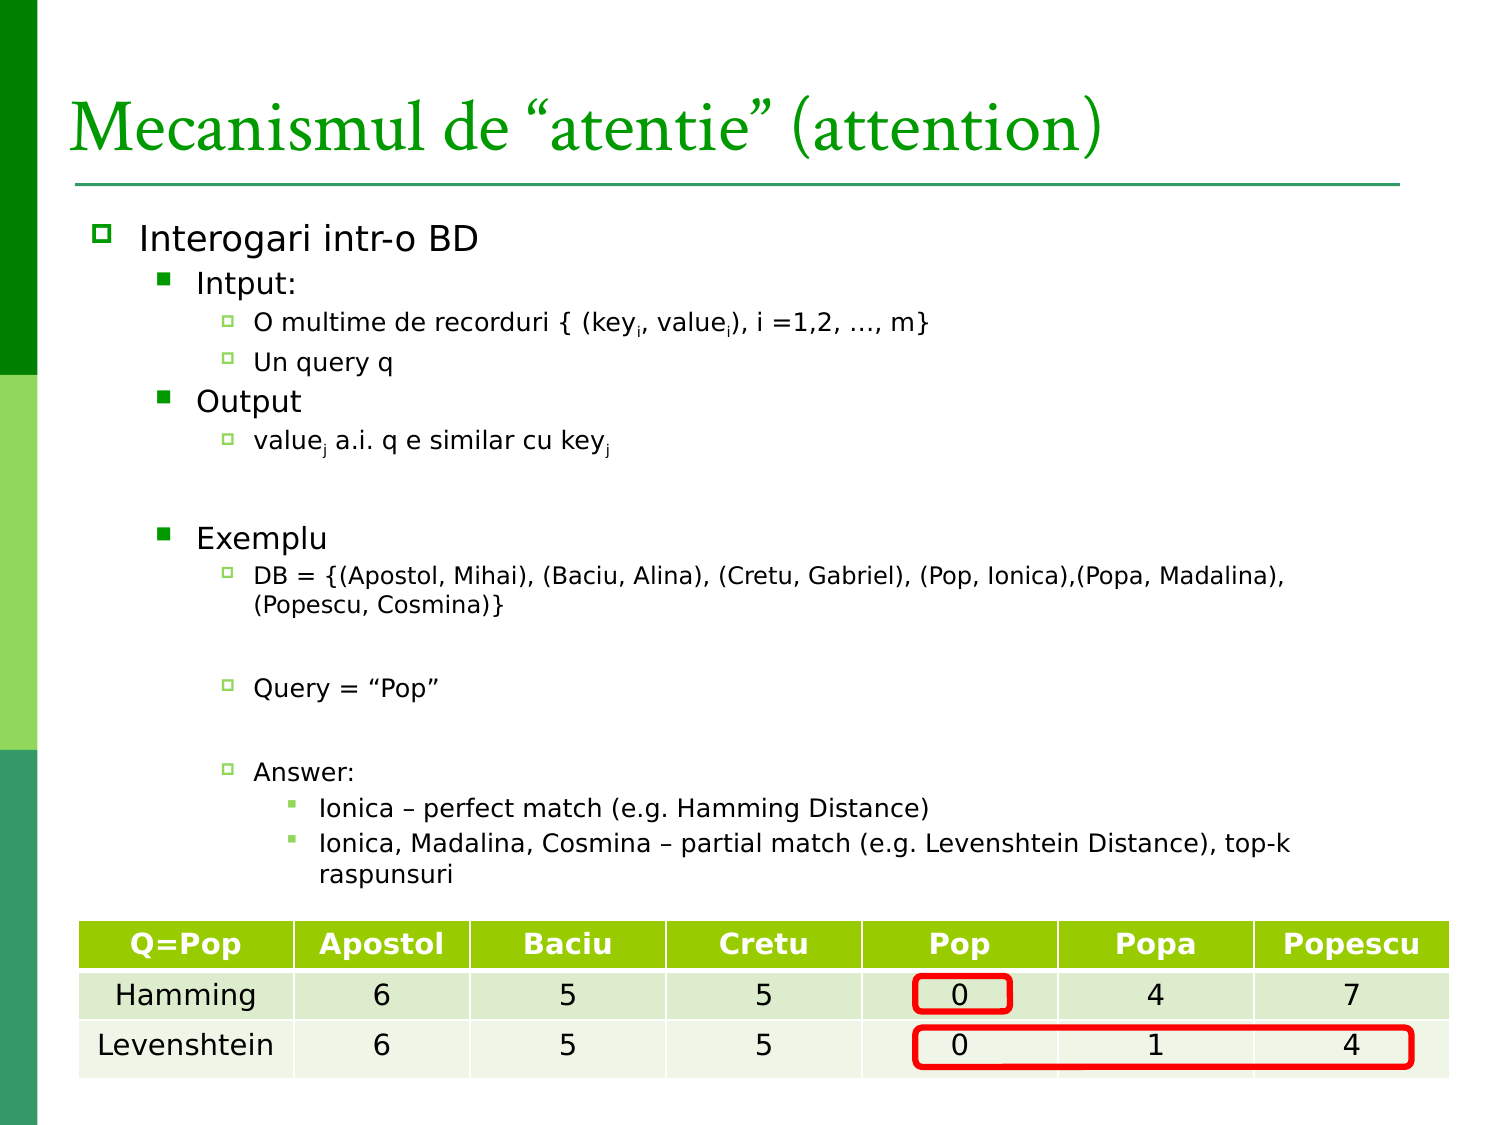

# Mecanismul de “atentie” (attention)
Interogari intr-o BD
Intput:
O multime de recorduri { (keyi, valuei), i =1,2, …, m}
Un query q
Output
valuej a.i. q e similar cu keyj

Exemplu
DB = {(Apostol, Mihai), (Baciu, Alina), (Cretu, Gabriel), (Pop, Ionica),(Popa, Madalina), (Popescu, Cosmina)}

Query = “Pop”

Answer:
Ionica – perfect match (e.g. Hamming Distance)
Ionica, Madalina, Cosmina – partial match (e.g. Levenshtein Distance), top-k raspunsuri

| Q=Pop | Apostol | Baciu | Cretu | Pop | Popa | Popescu |
| --- | --- | --- | --- | --- | --- | --- |
| Hamming | 6 | 5 | 5 | 0 | 4 | 7 |
| Levenshtein | 6 | 5 | 5 | 0 | 1 | 4 |